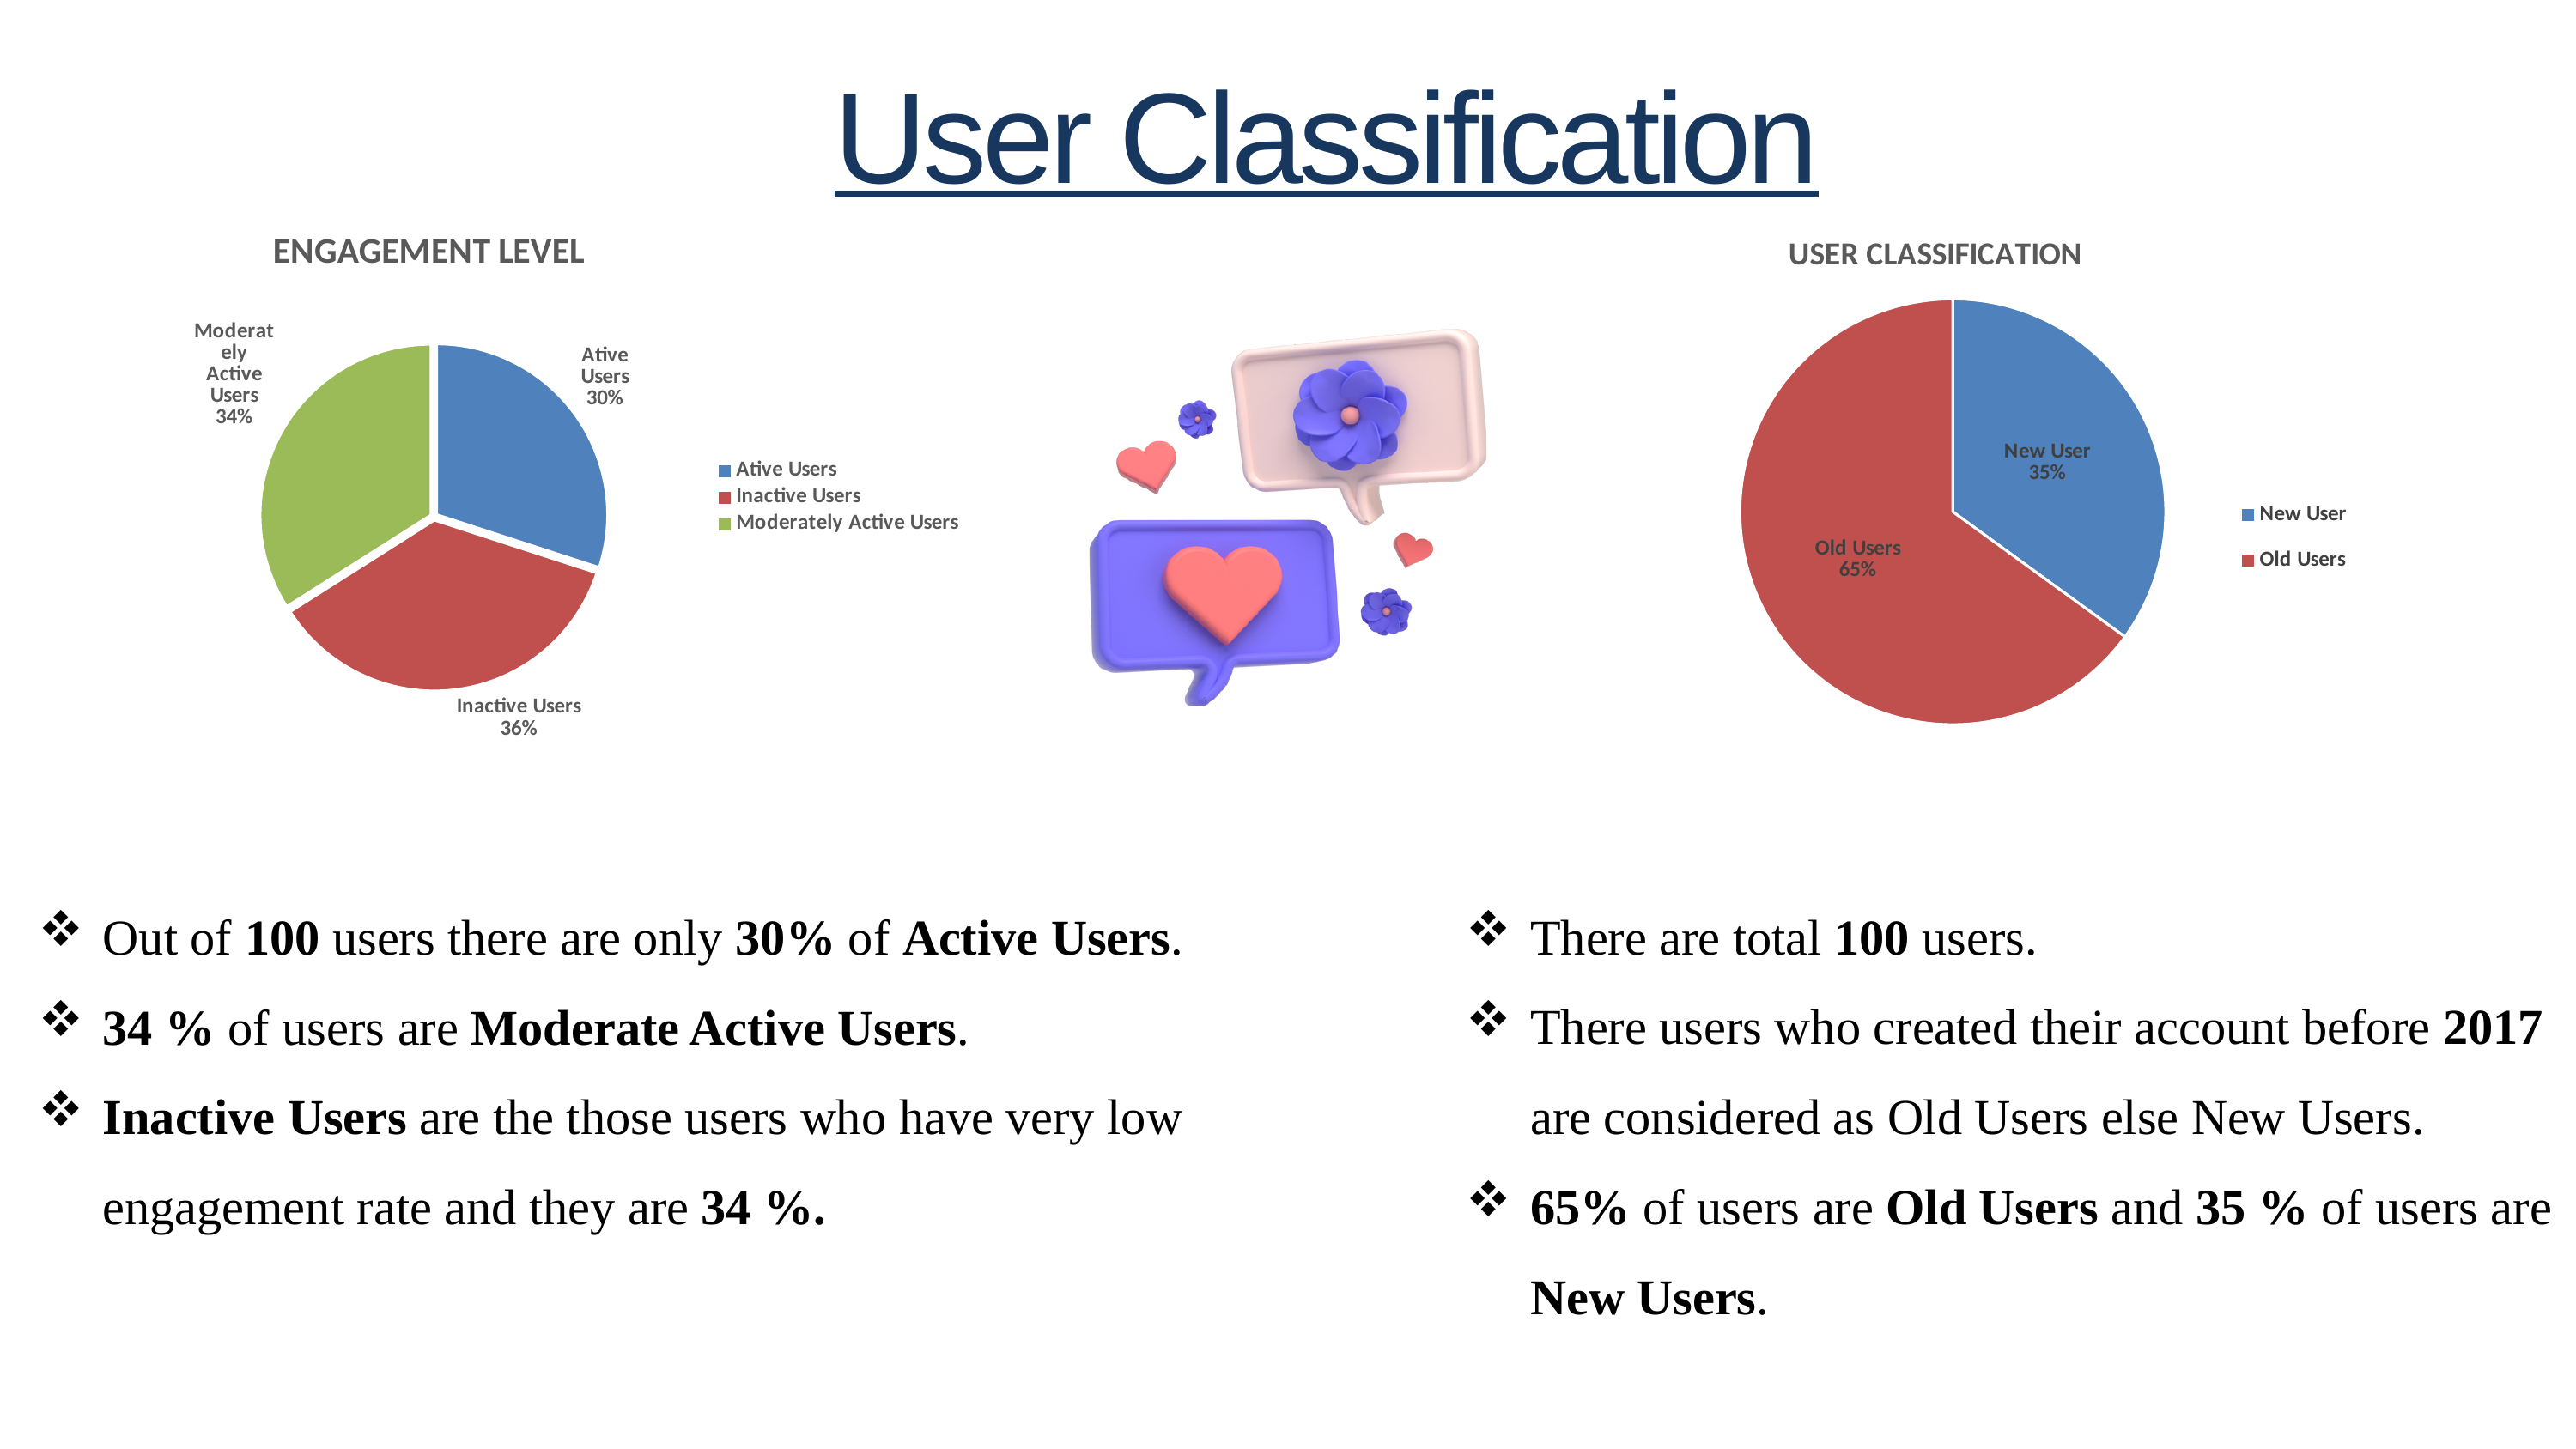

User Classification

### Chart: ENGAGEMENT LEVEL

| Category | Total |
|---|---|
| Ative Users | 30.0 |
| Inactive Users | 36.0 |
| Moderately Active Users | 34.0 |

### Chart: USER CLASSIFICATION

| Category | Total |
|---|---|
| New User | 35.0 |
| Old Users | 65.0 |
Out of 100 users there are only 30% of Active Users.
34 % of users are Moderate Active Users.
Inactive Users are the those users who have very low engagement rate and they are 34 %.

There are total 100 users.
There users who created their account before 2017 are considered as Old Users else New Users.
65% of users are Old Users and 35 % of users are New Users.